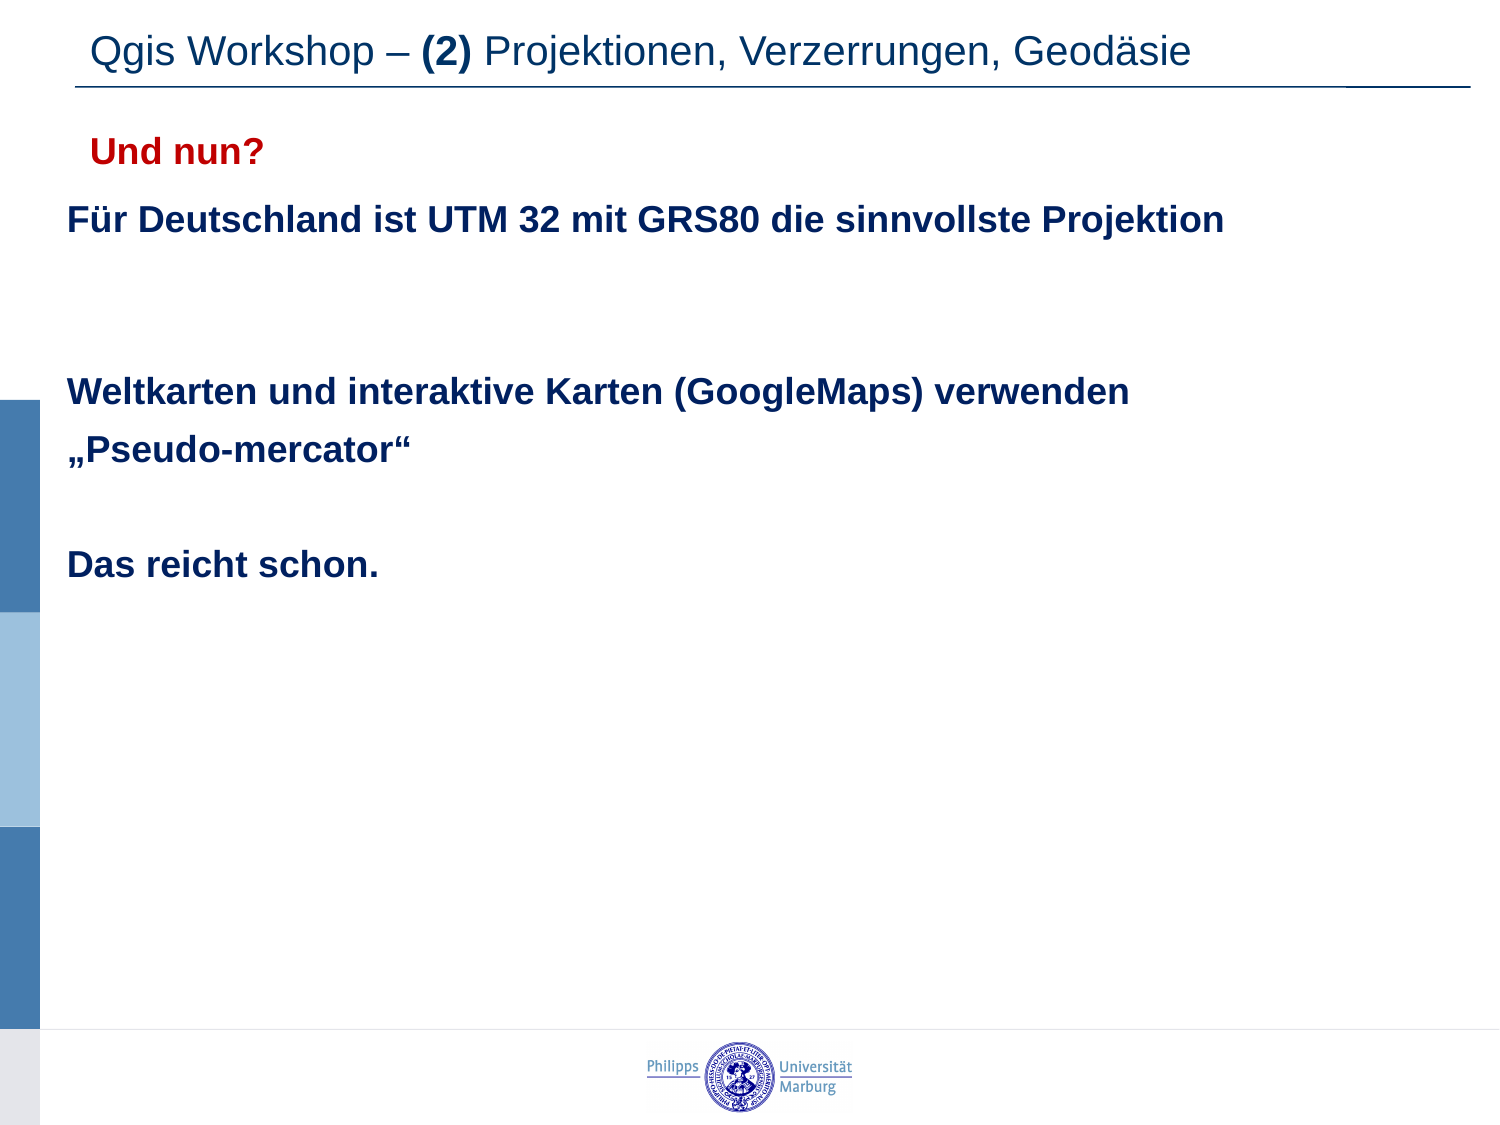

Qgis Workshop – (2) Projektionen, Verzerrungen, Geodäsie

Und nun?
Für Deutschland ist UTM 32 mit GRS80 die sinnvollste Projektion

Weltkarten und interaktive Karten (GoogleMaps) verwenden
„Pseudo-mercator“

Das reicht schon.